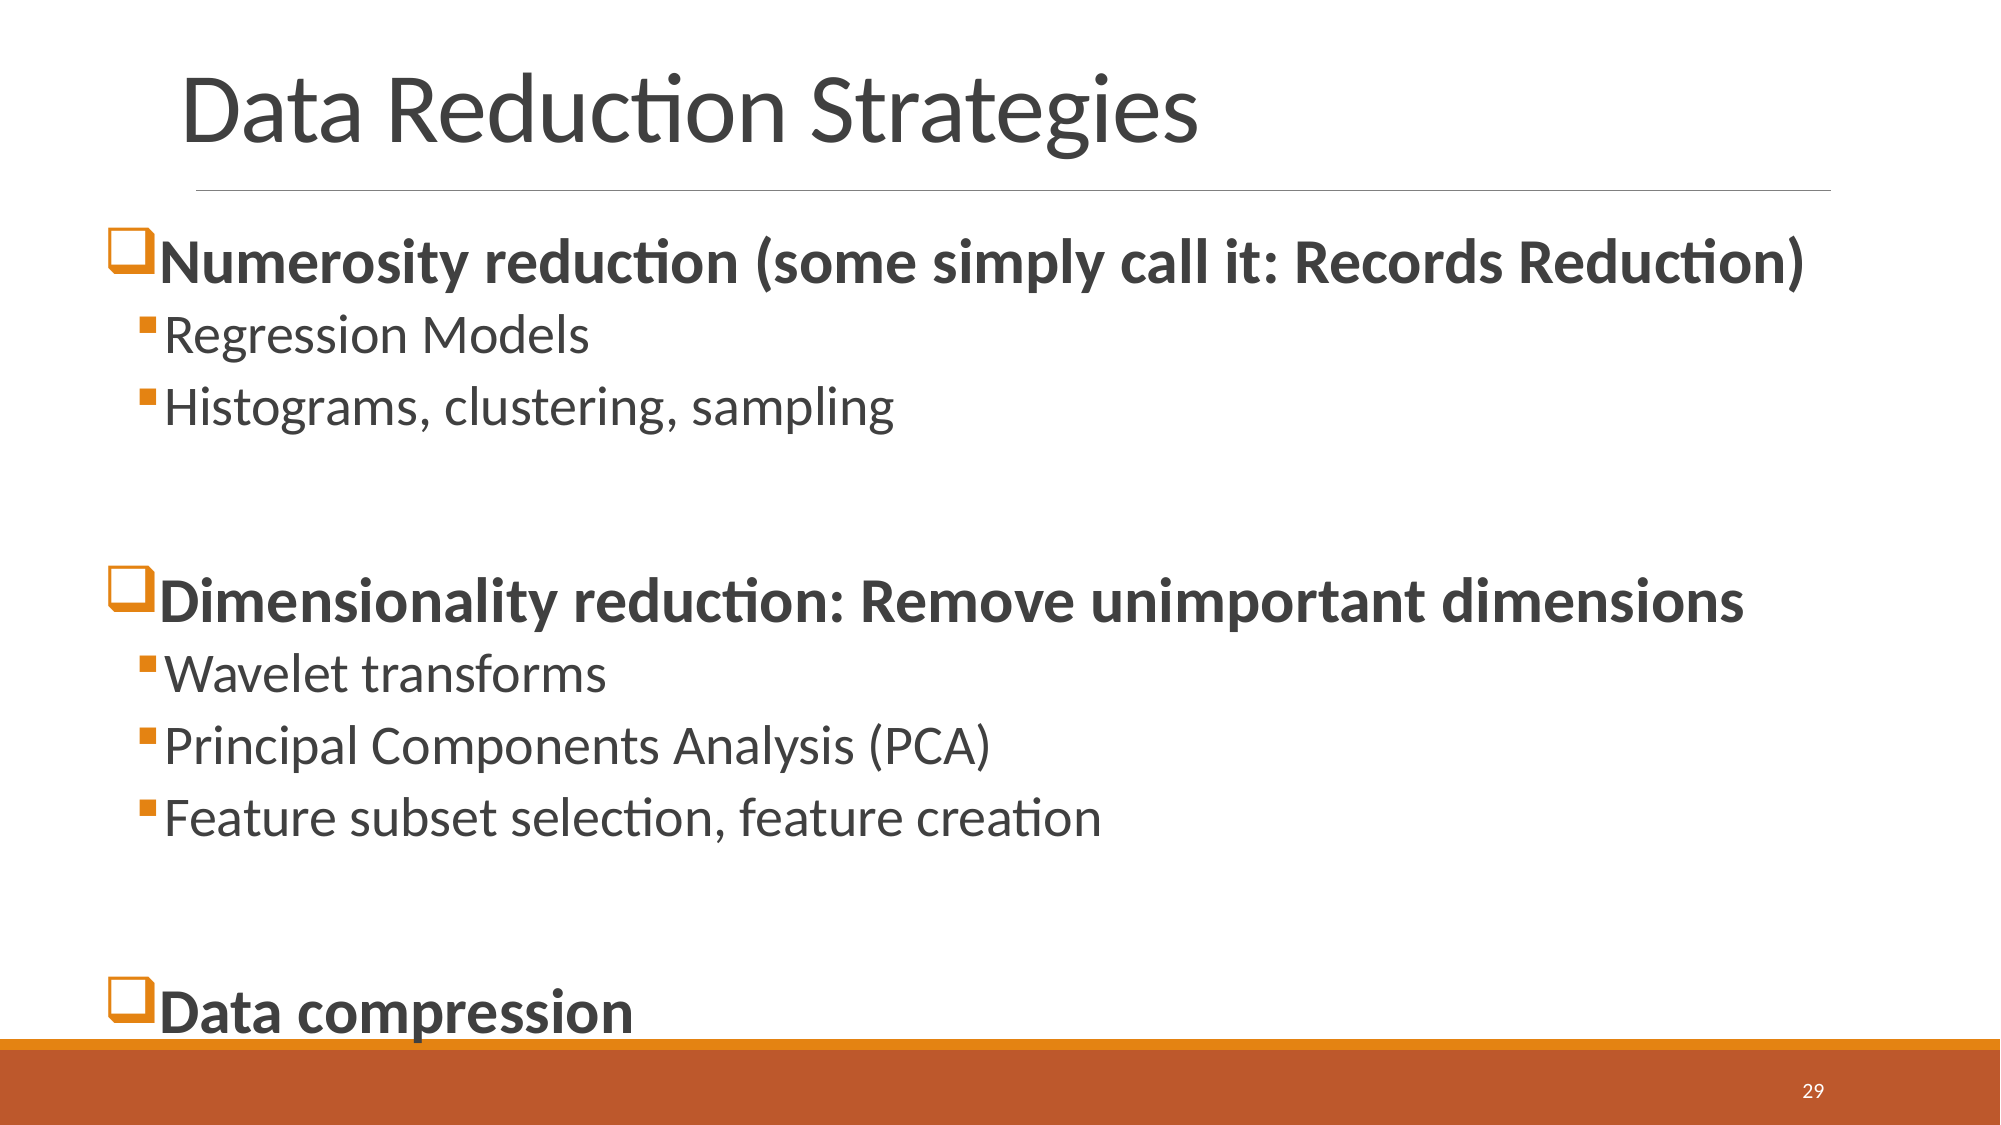

# Data Reduction Strategies
Numerosity reduction (some simply call it: Records Reduction)
Regression Models
Histograms, clustering, sampling

Dimensionality reduction: Remove unimportant dimensions
Wavelet transforms
Principal Components Analysis (PCA)
Feature subset selection, feature creation

Data compression

29